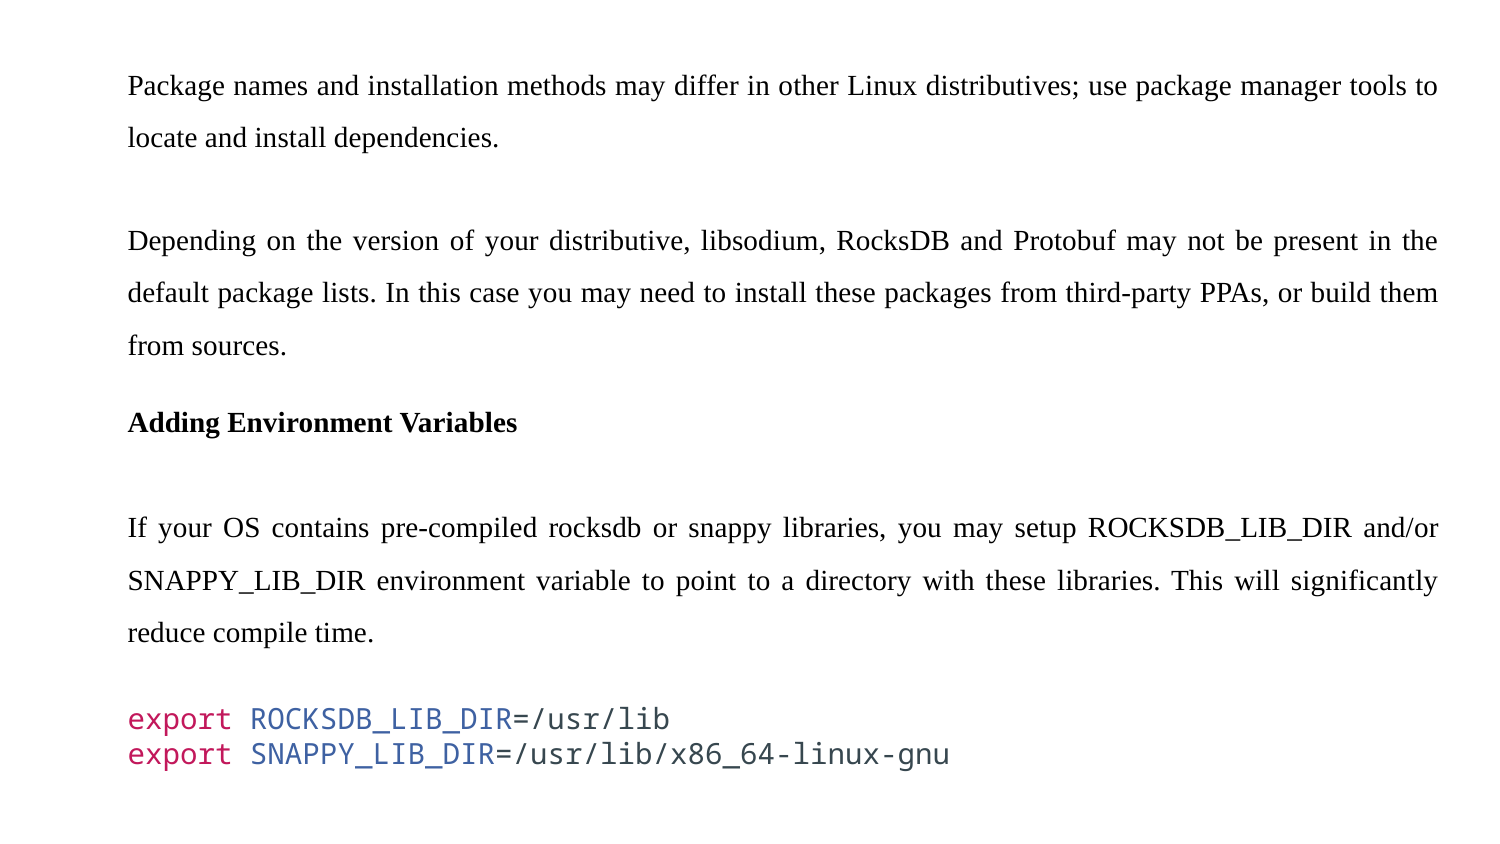

Package names and installation methods may differ in other Linux distributives; use package manager tools to locate and install dependencies.
Depending on the version of your distributive, libsodium, RocksDB and Protobuf may not be present in the default package lists. In this case you may need to install these packages from third-party PPAs, or build them from sources.
Adding Environment Variables

If your OS contains pre-compiled rocksdb or snappy libraries, you may setup ROCKSDB_LIB_DIR and/or SNAPPY_LIB_DIR environment variable to point to a directory with these libraries. This will significantly reduce compile time.

export ROCKSDB_LIB_DIR=/usr/lib
export SNAPPY_LIB_DIR=/usr/lib/x86_64-linux-gnu